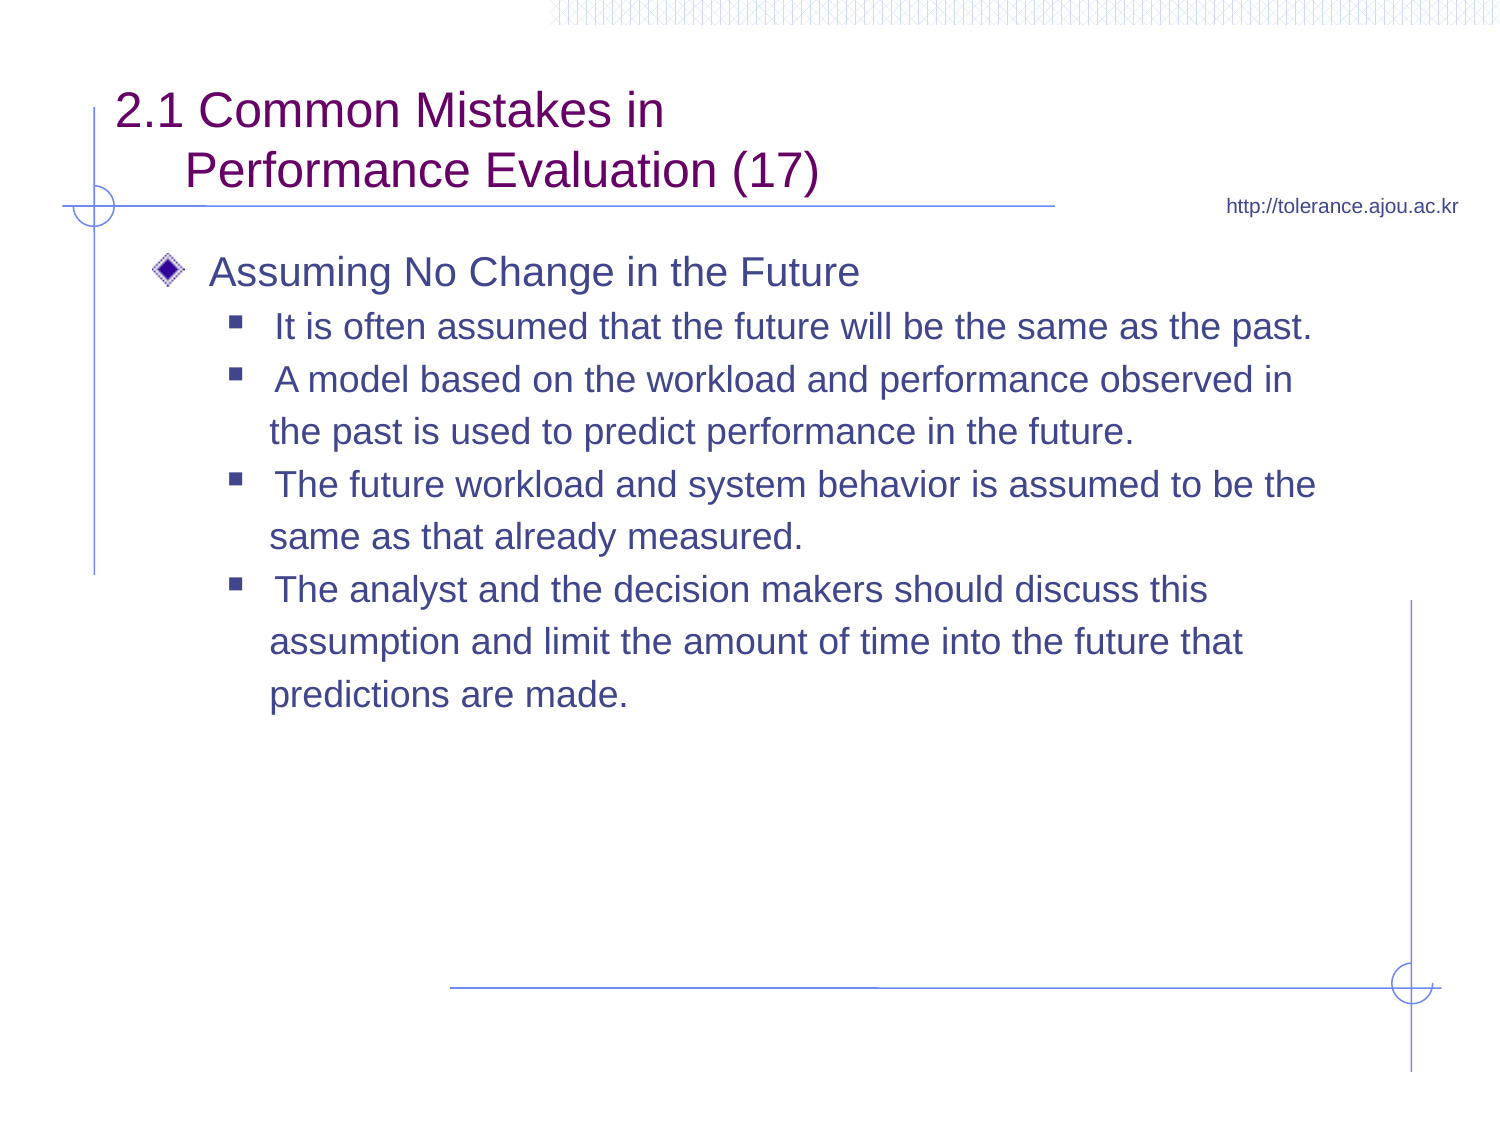

# 2.1 Common Mistakes in Performance Evaluation (17)
Assuming No Change in the Future
It is often assumed that the future will be the same as the past.
A model based on the workload and performance observed in
    the past is used to predict performance in the future.
The future workload and system behavior is assumed to be the
    same as that already measured.
The analyst and the decision makers should discuss this
    assumption and limit the amount of time into the future that
    predictions are made.